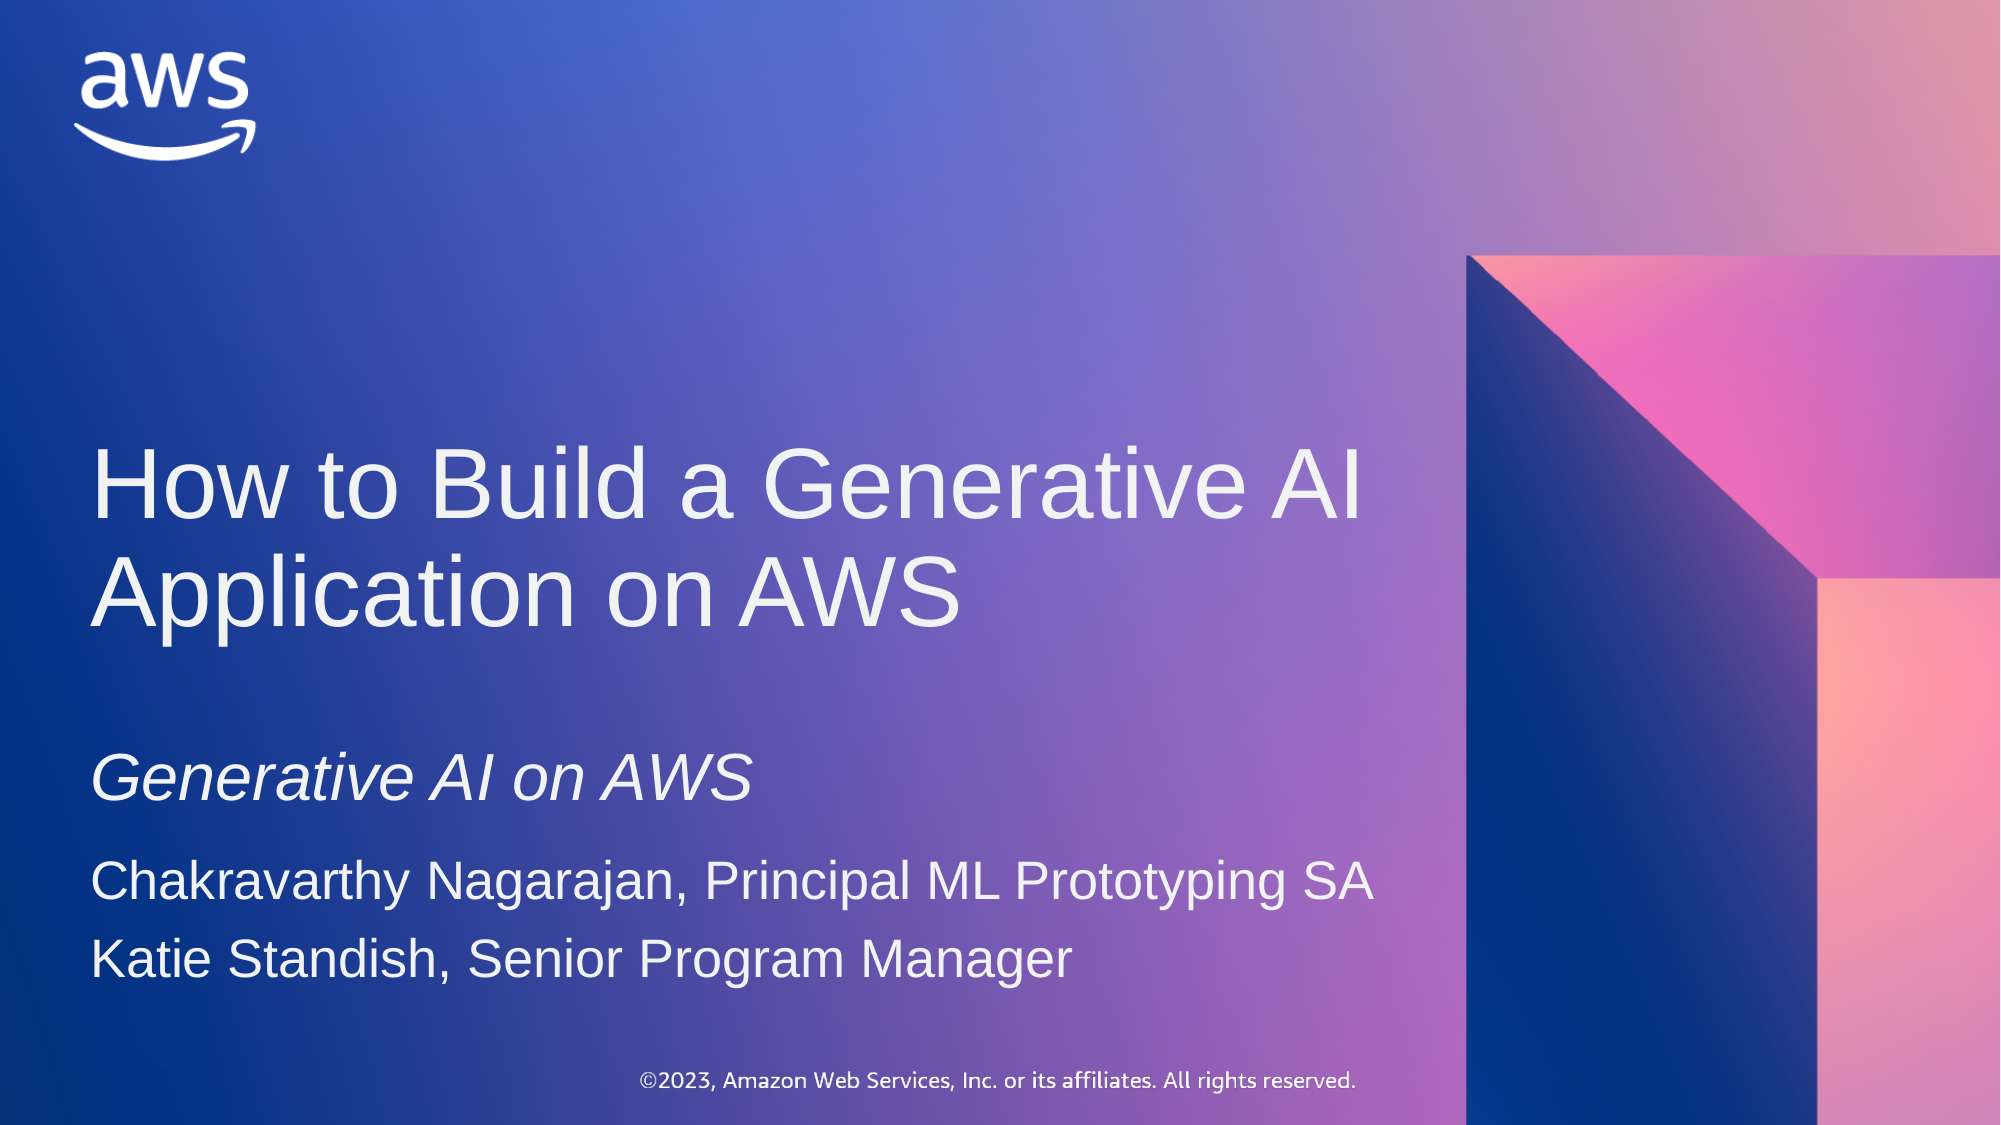

How to Build a Generative AI Application on AWS
Generative AI on AWS
Chakravarthy Nagarajan, Principal ML Prototyping SA
Katie Standish, Senior Program Manager